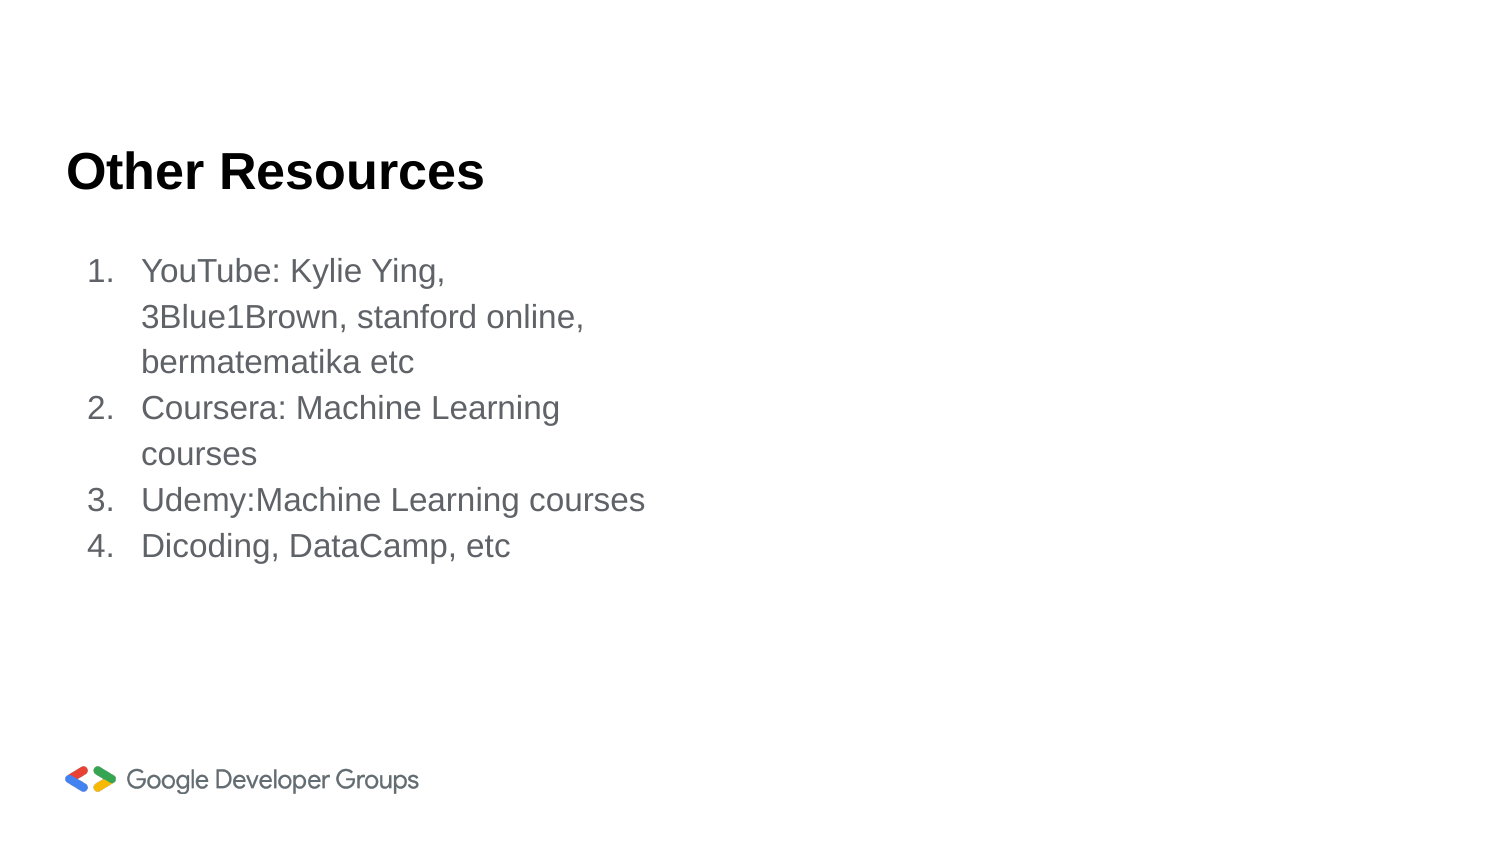

# Other Resources
YouTube: Kylie Ying, 3Blue1Brown, stanford online, bermatematika etc
Coursera: Machine Learning courses
Udemy:Machine Learning courses
Dicoding, DataCamp, etc